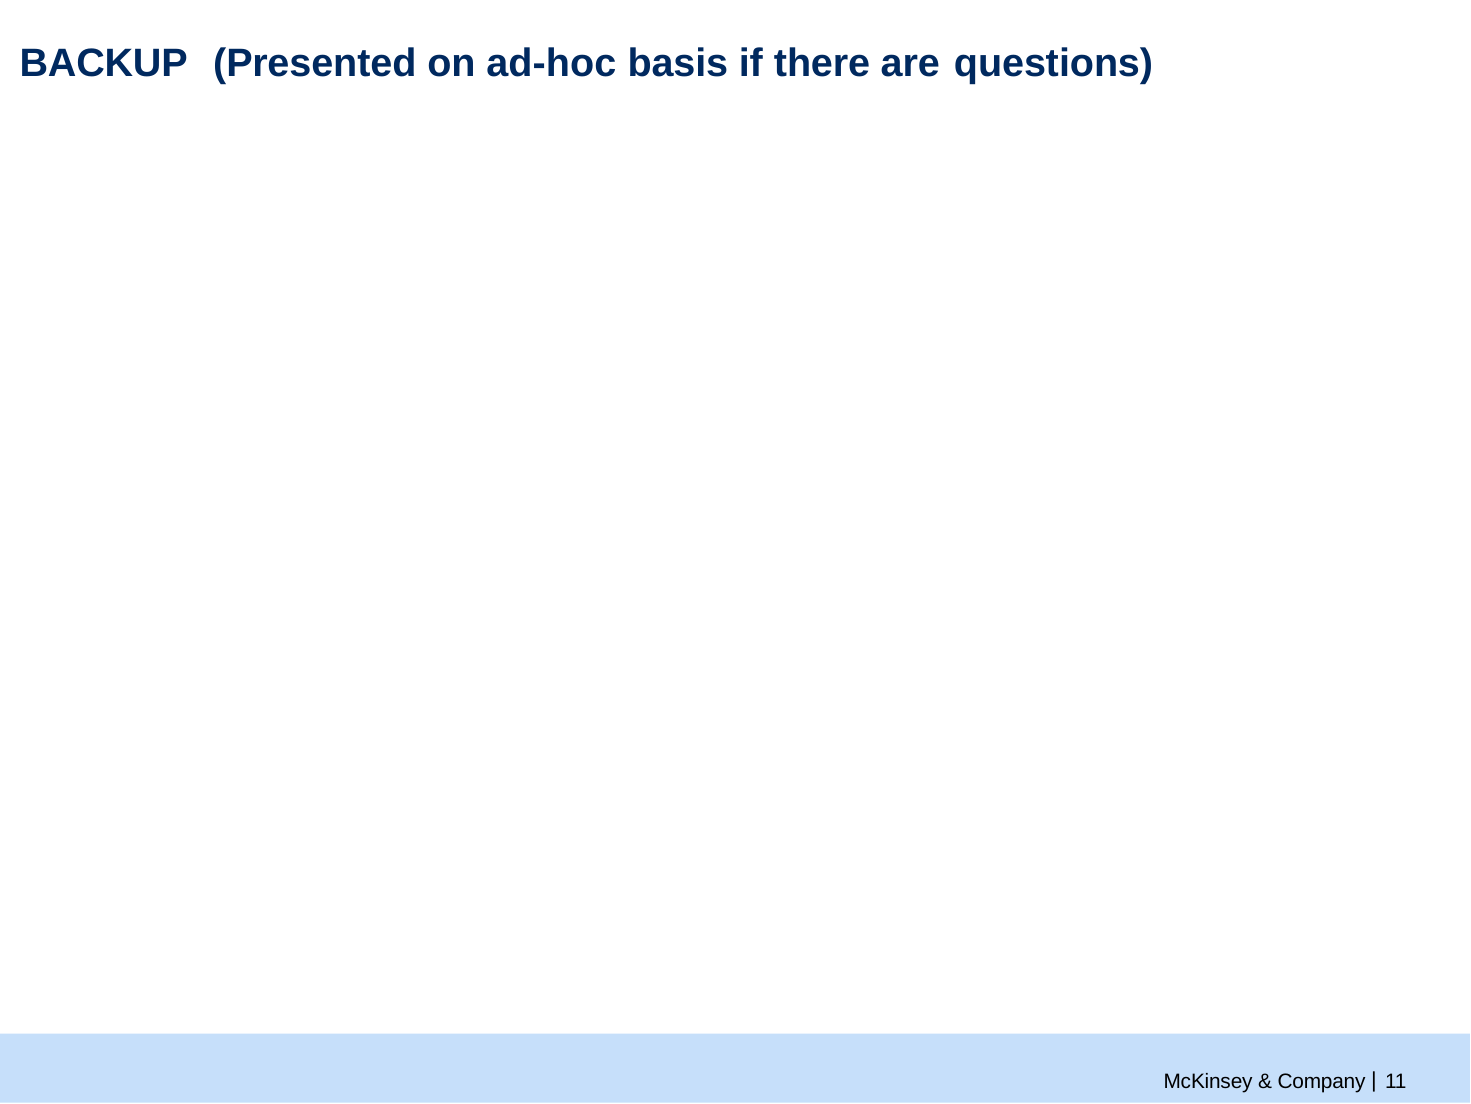

# BACKUP	(Presented on ad-hoc basis if there are questions)
McKinsey & Company | 11